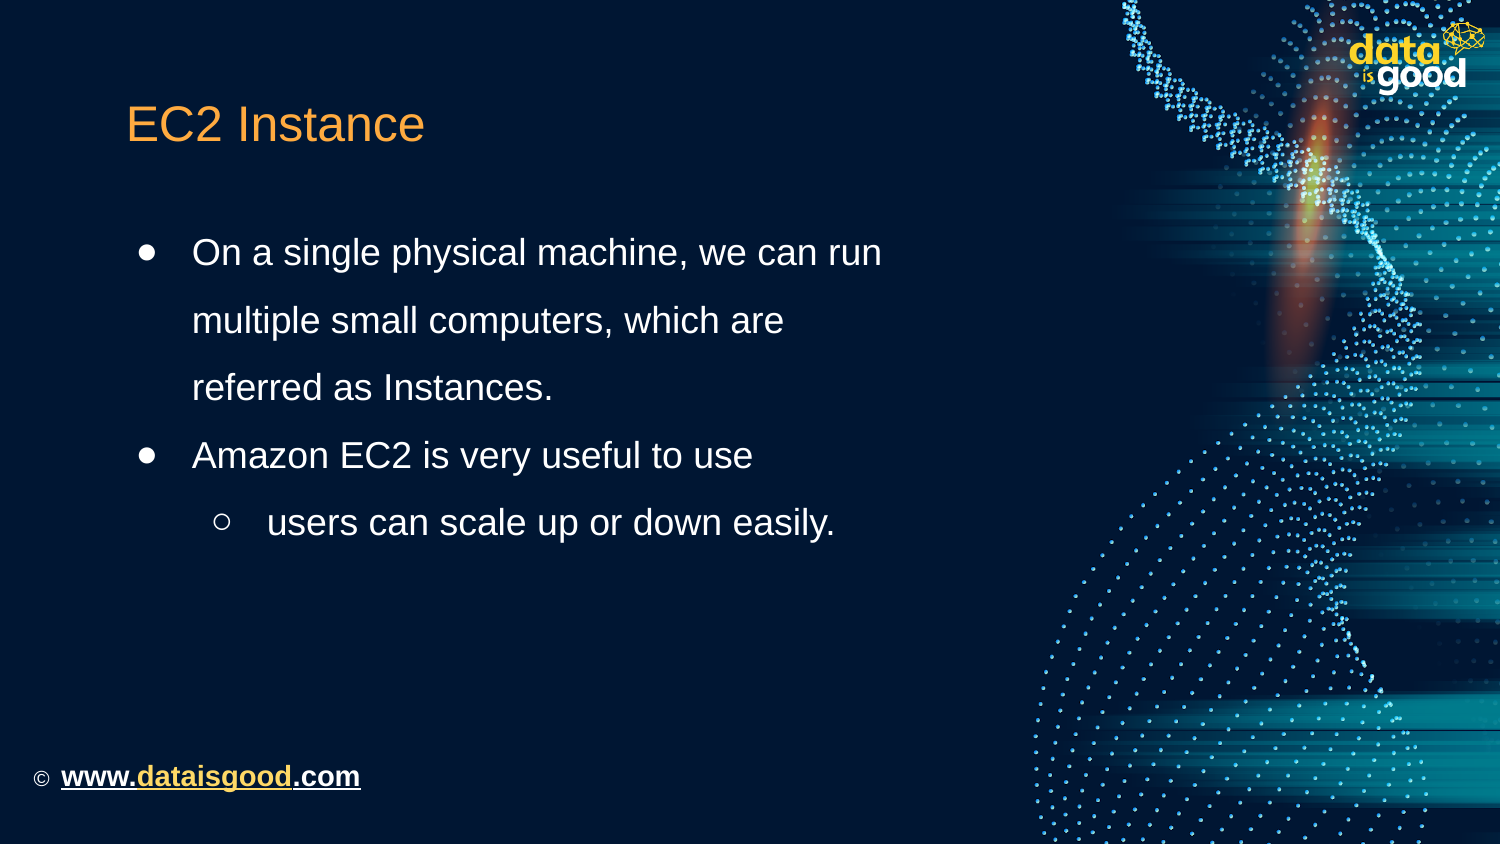

# EC2 Instance
On a single physical machine, we can run multiple small computers, which are referred as Instances.
Amazon EC2 is very useful to use
users can scale up or down easily.